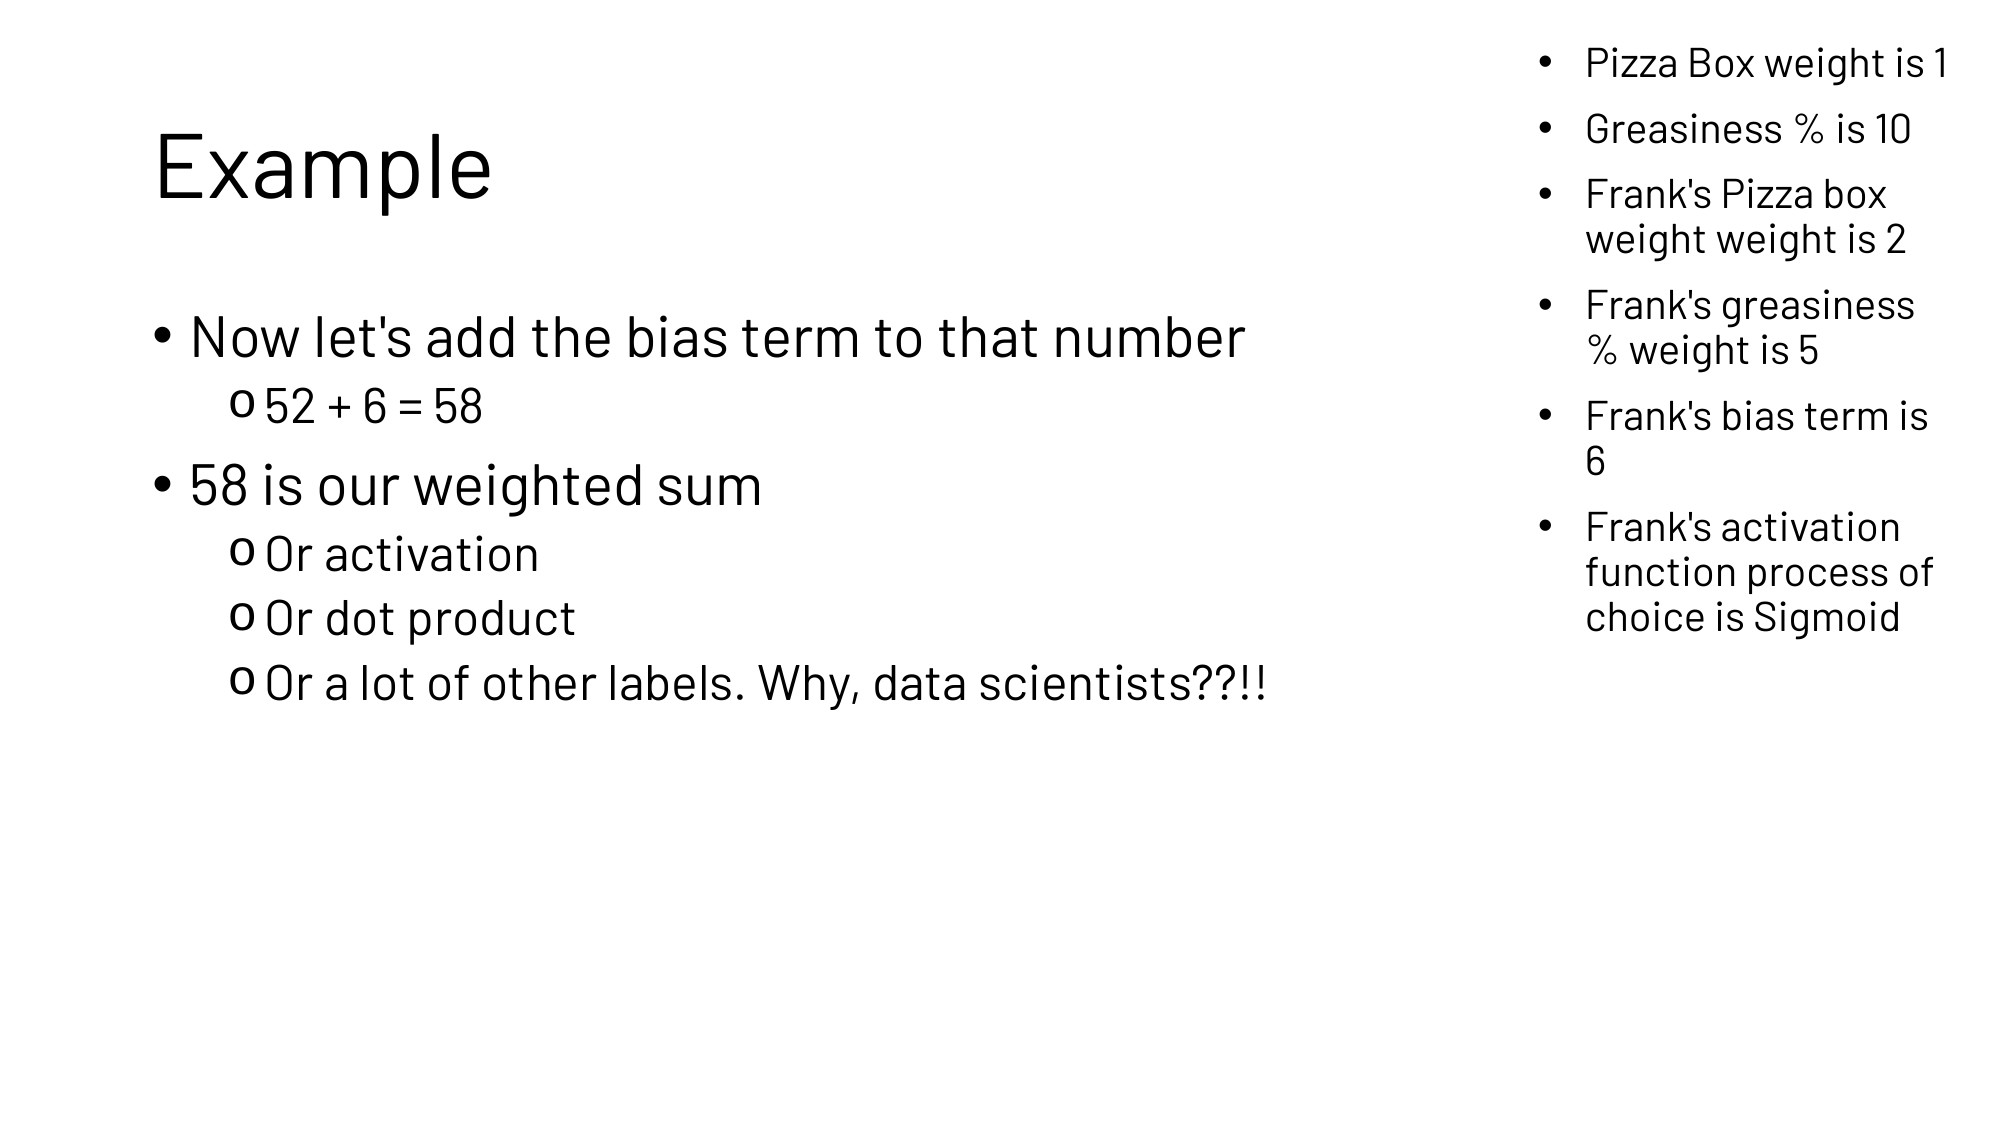

Pizza Box weight is 1
Greasiness % is 10
Frank's Pizza box weight weight is 2
Frank's greasiness % weight is 5
Frank's bias term is 6
Frank's activation function process of choice is Sigmoid
# Example
Now let's add the bias term to that number
52 + 6 = 58
58 is our weighted sum
Or activation
Or dot product
Or a lot of other labels. Why, data scientists??!!